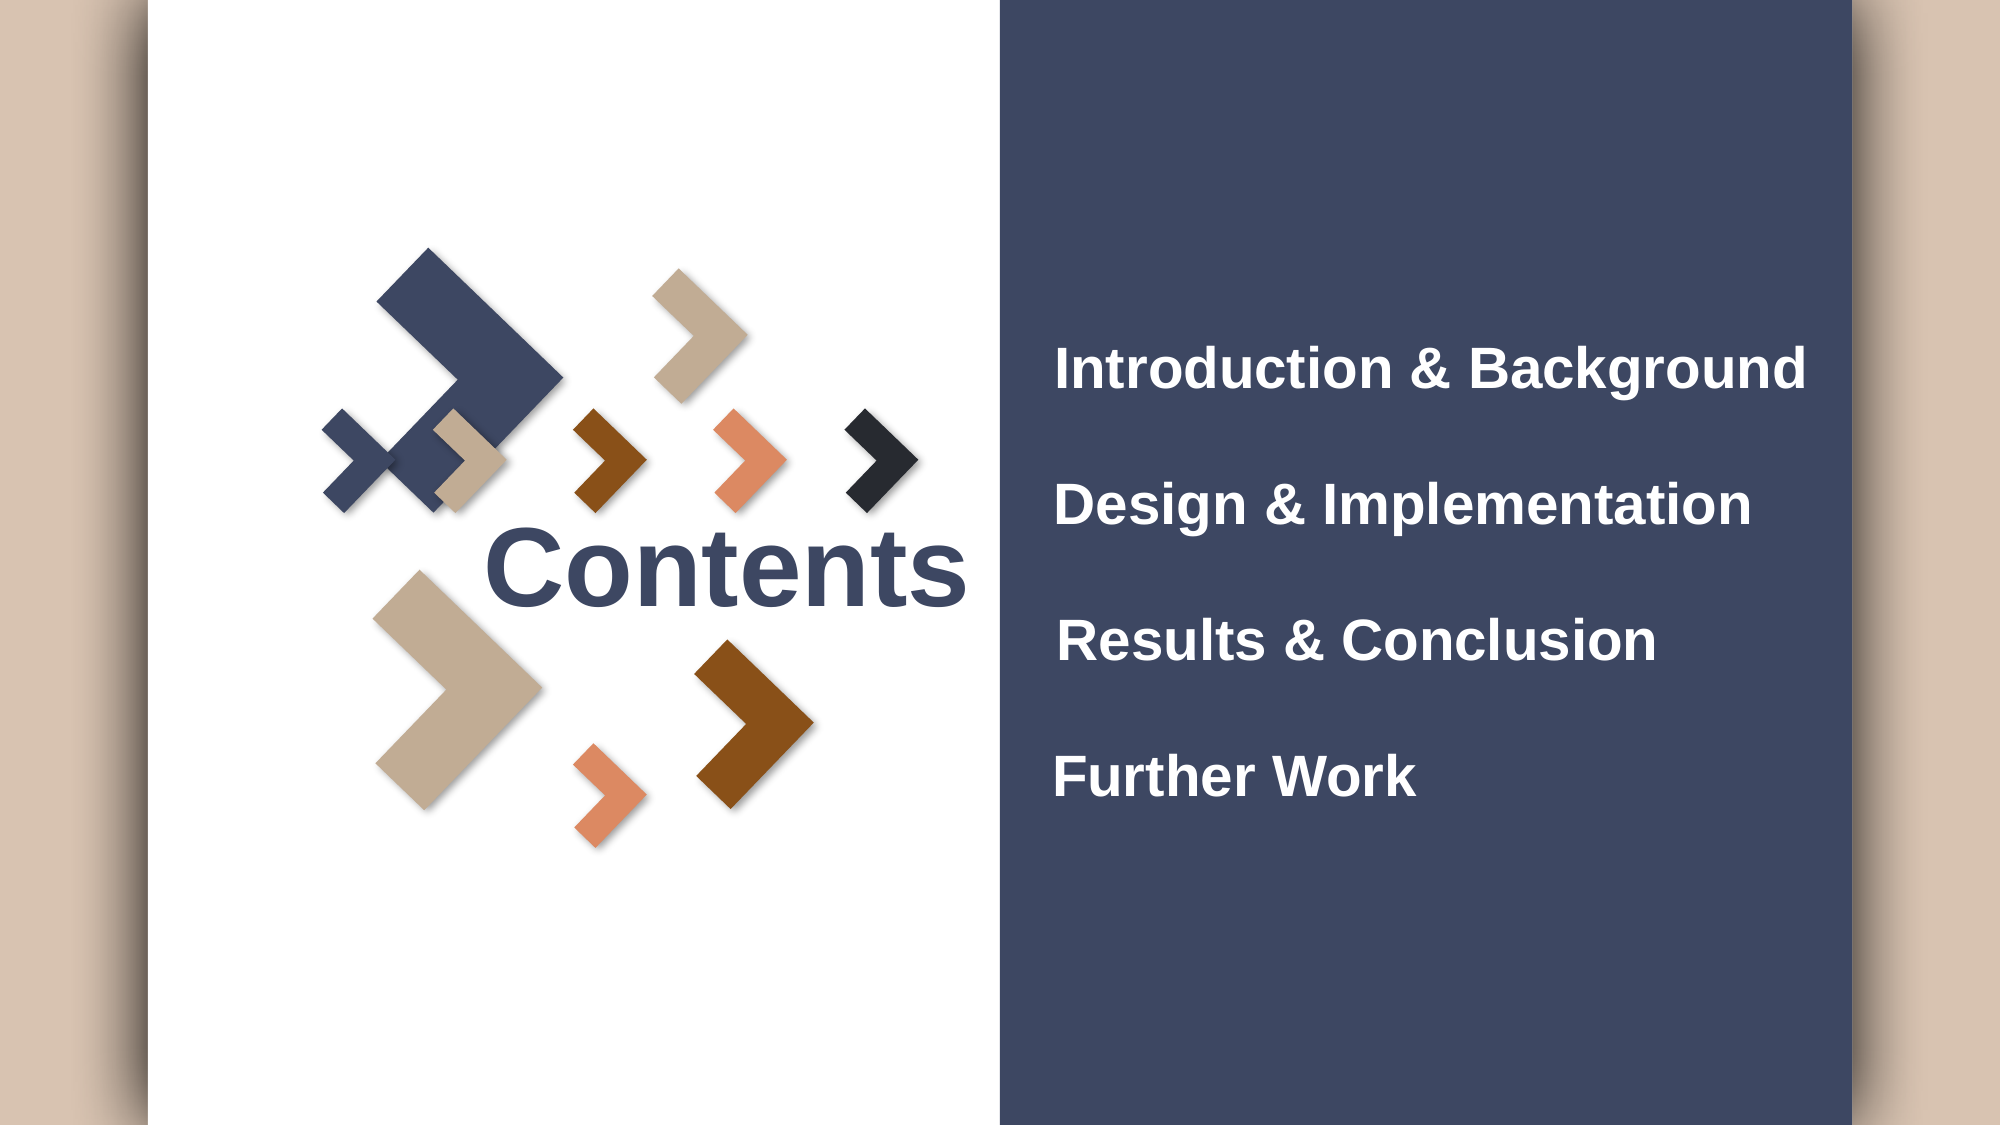

Introduction & Background

Design & Implementation
Contents
Results & Conclusion

Further Work